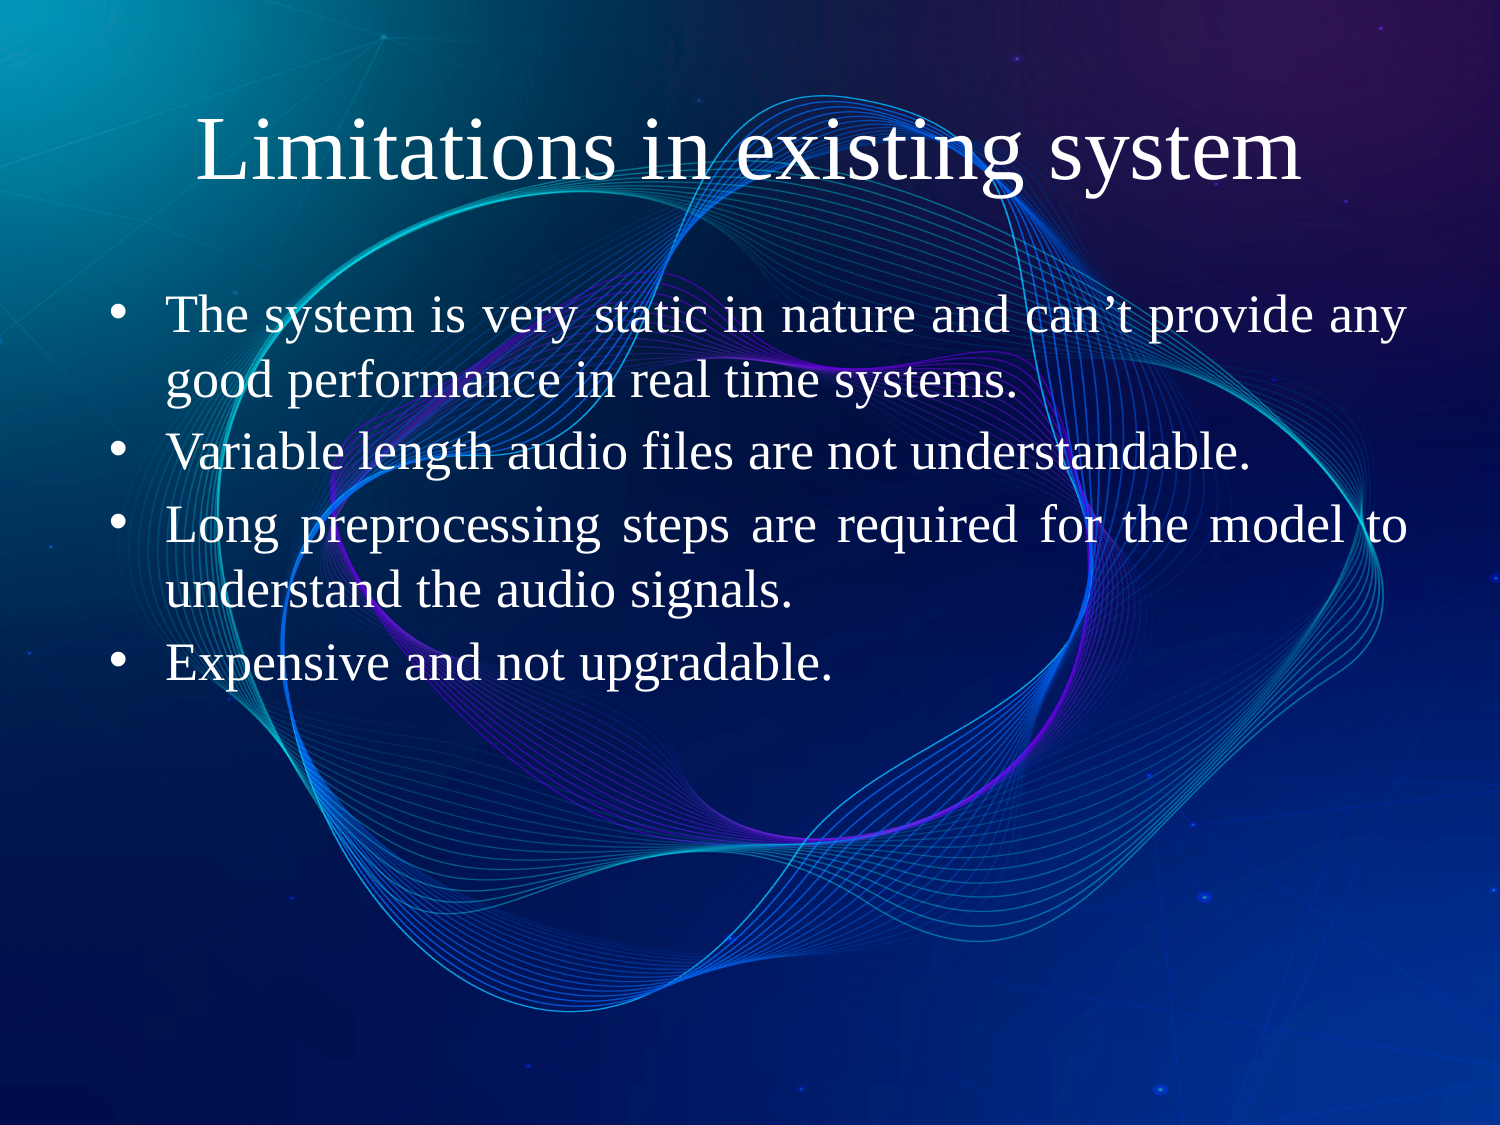

# Limitations in existing system
The system is very static in nature and can’t provide any good performance in real time systems.
Variable length audio files are not understandable.
Long preprocessing steps are required for the model to understand the audio signals.
Expensive and not upgradable.